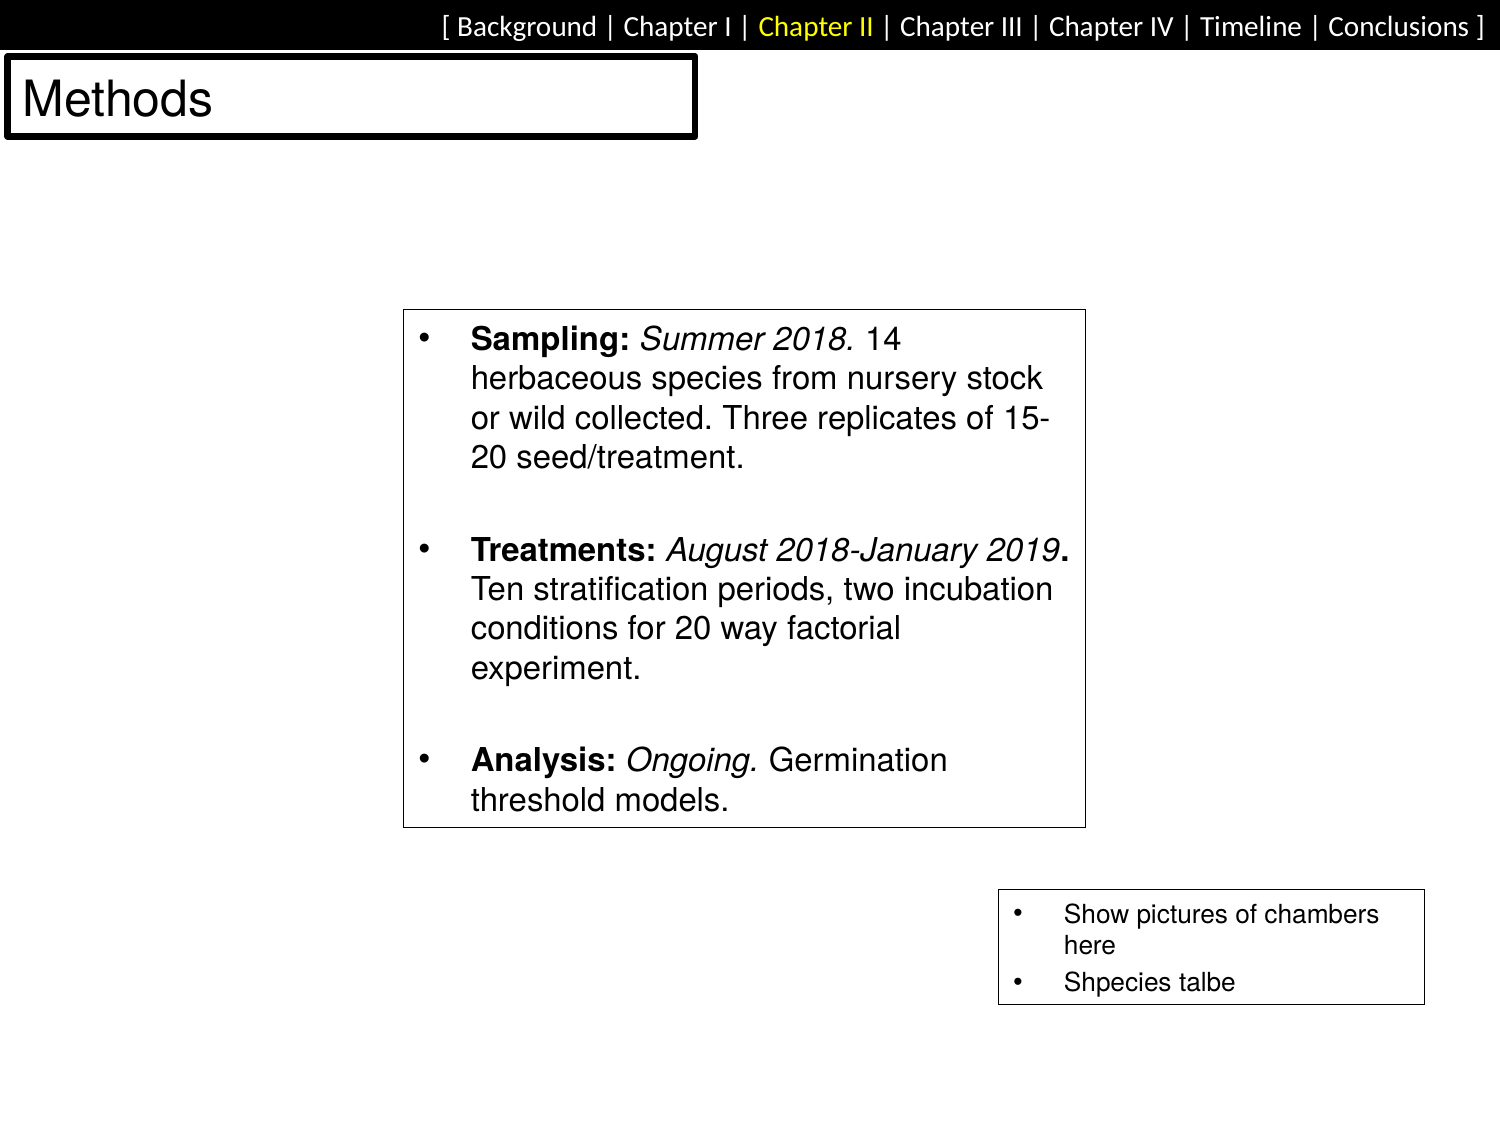

# Methods
Sampling: Summer 2018. 14 herbaceous species from nursery stock or wild collected. Three replicates of 15-20 seed/treatment.

Treatments: August 2018-January 2019. Ten stratification periods, two incubation conditions for 20 way factorial experiment.

Analysis: Ongoing. Germination threshold models.
Show pictures of chambers here
Shpecies talbe